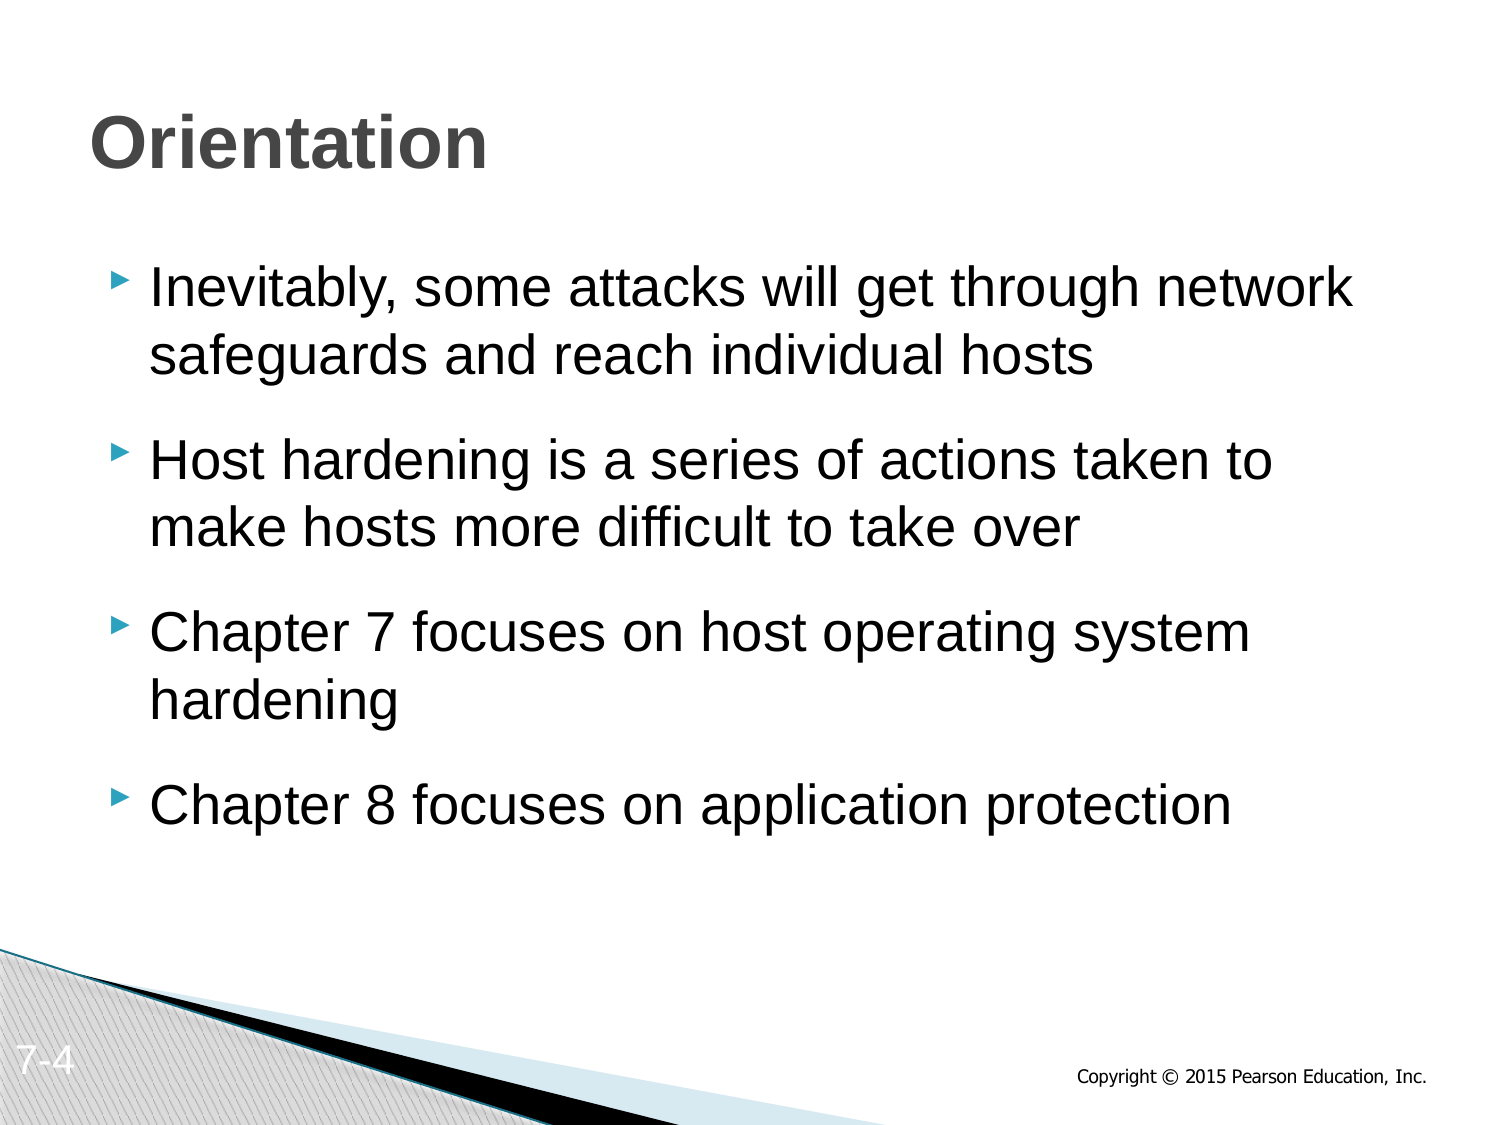

# Orientation
Inevitably, some attacks will get through network safeguards and reach individual hosts
Host hardening is a series of actions taken to make hosts more difficult to take over
Chapter 7 focuses on host operating system hardening
Chapter 8 focuses on application protection
7-4